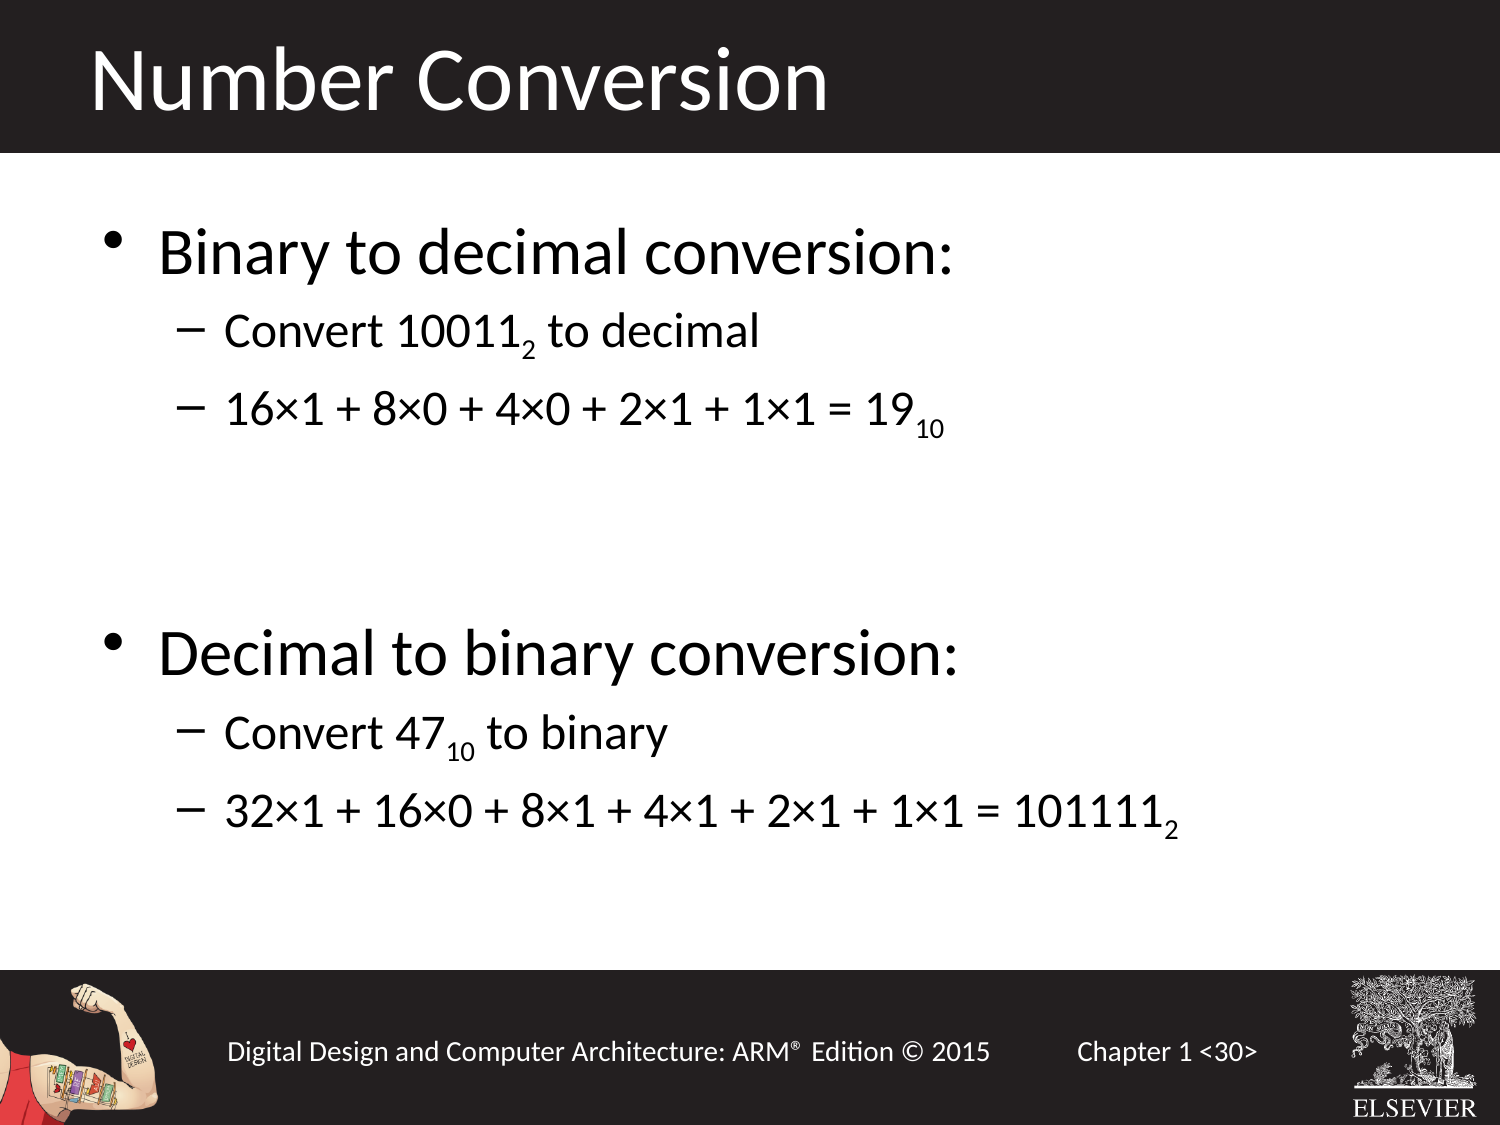

Number Conversion

Binary to decimal conversion:
Convert 100112 to decimal
16×1 + 8×0 + 4×0 + 2×1 + 1×1 = 1910

Decimal to binary conversion:
Convert 4710 to binary
32×1 + 16×0 + 8×1 + 4×1 + 2×1 + 1×1 = 1011112